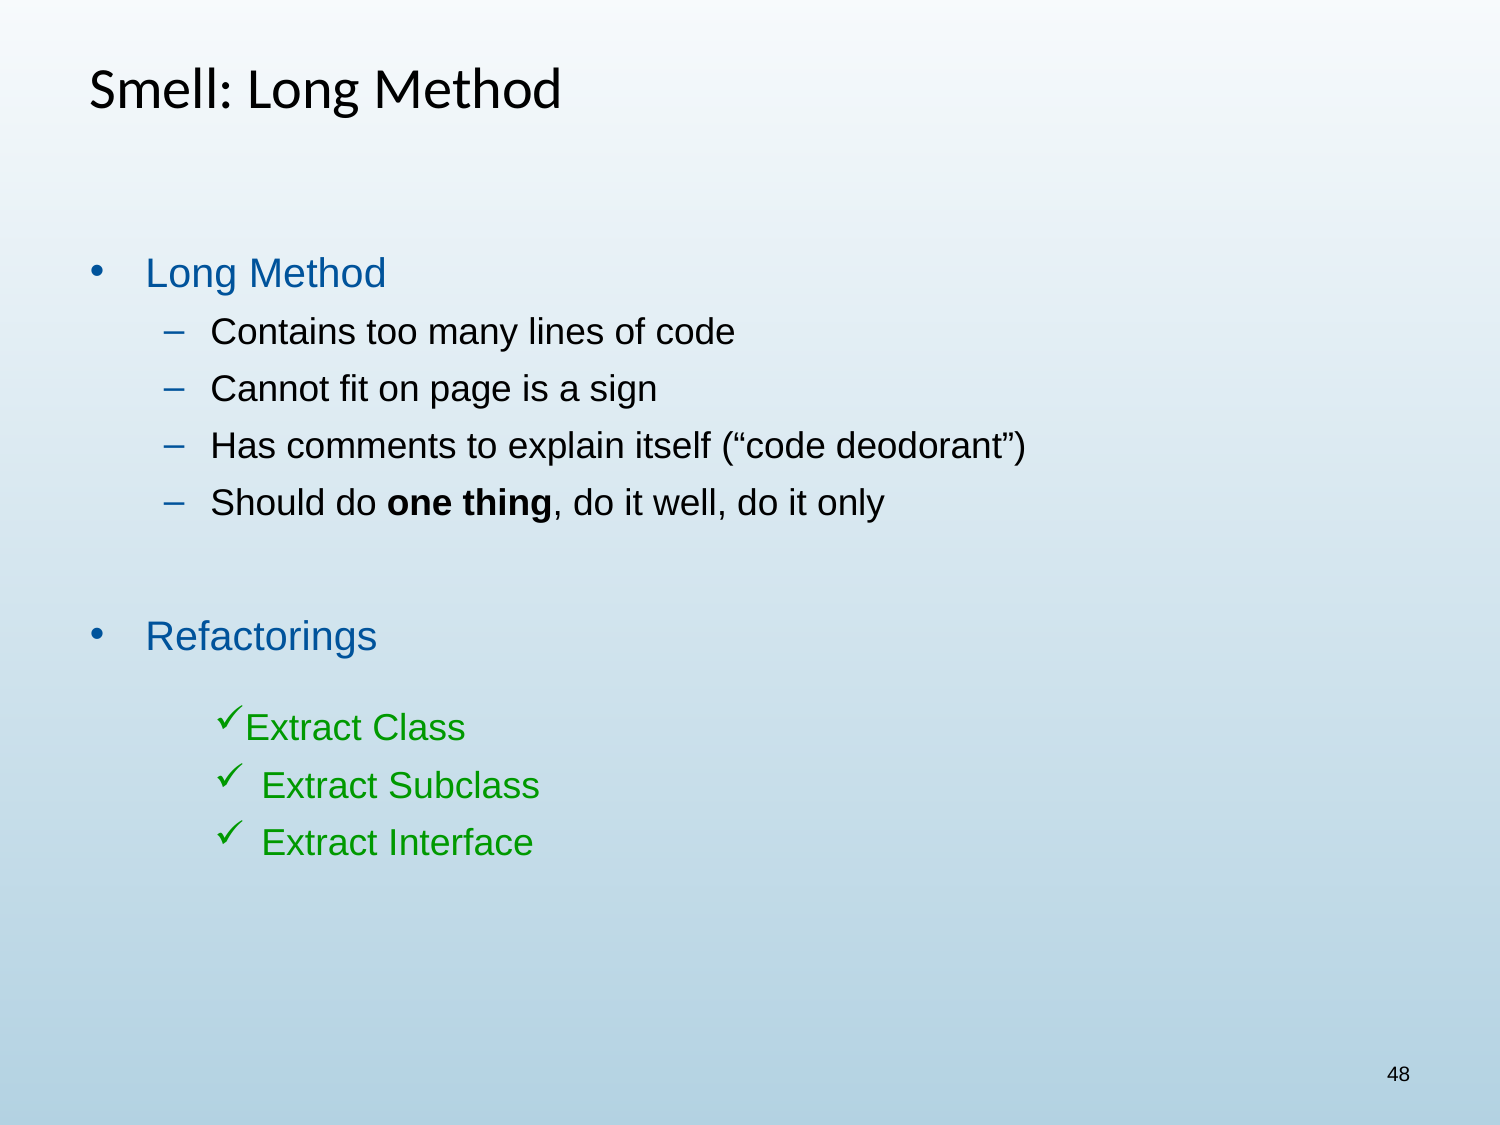

# Smell: Long Method
Long Method
Contains too many lines of code
Cannot fit on page is a sign
Has comments to explain itself (“code deodorant”)
Should do one thing, do it well, do it only

Refactorings
Extract Class
Extract Subclass
Extract Interface